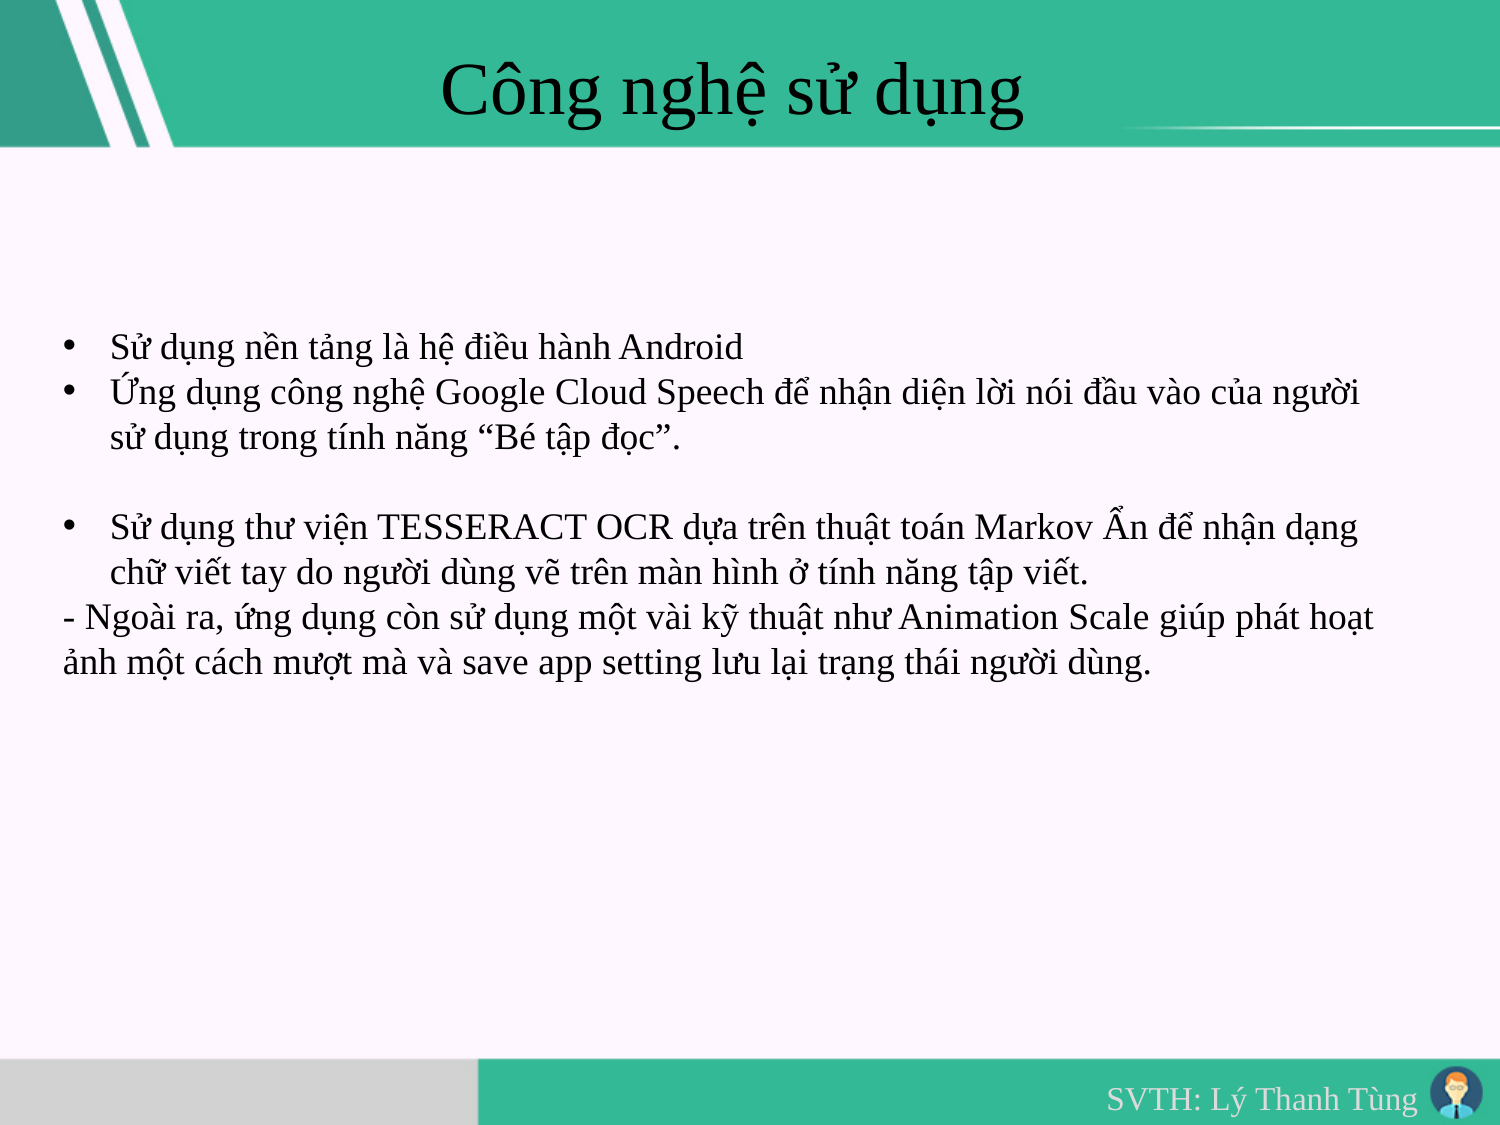

Công nghệ sử dụng

Sử dụng nền tảng là hệ điều hành Android
Ứng dụng công nghệ Google Cloud Speech để nhận diện lời nói đầu vào của người sử dụng trong tính năng “Bé tập đọc”.

Sử dụng thư viện TESSERACT OCR dựa trên thuật toán Markov Ẩn để nhận dạng chữ viết tay do người dùng vẽ trên màn hình ở tính năng tập viết.
- Ngoài ra, ứng dụng còn sử dụng một vài kỹ thuật như Animation Scale giúp phát hoạt ảnh một cách mượt mà và save app setting lưu lại trạng thái người dùng.

SVTH: Lý Thanh Tùng